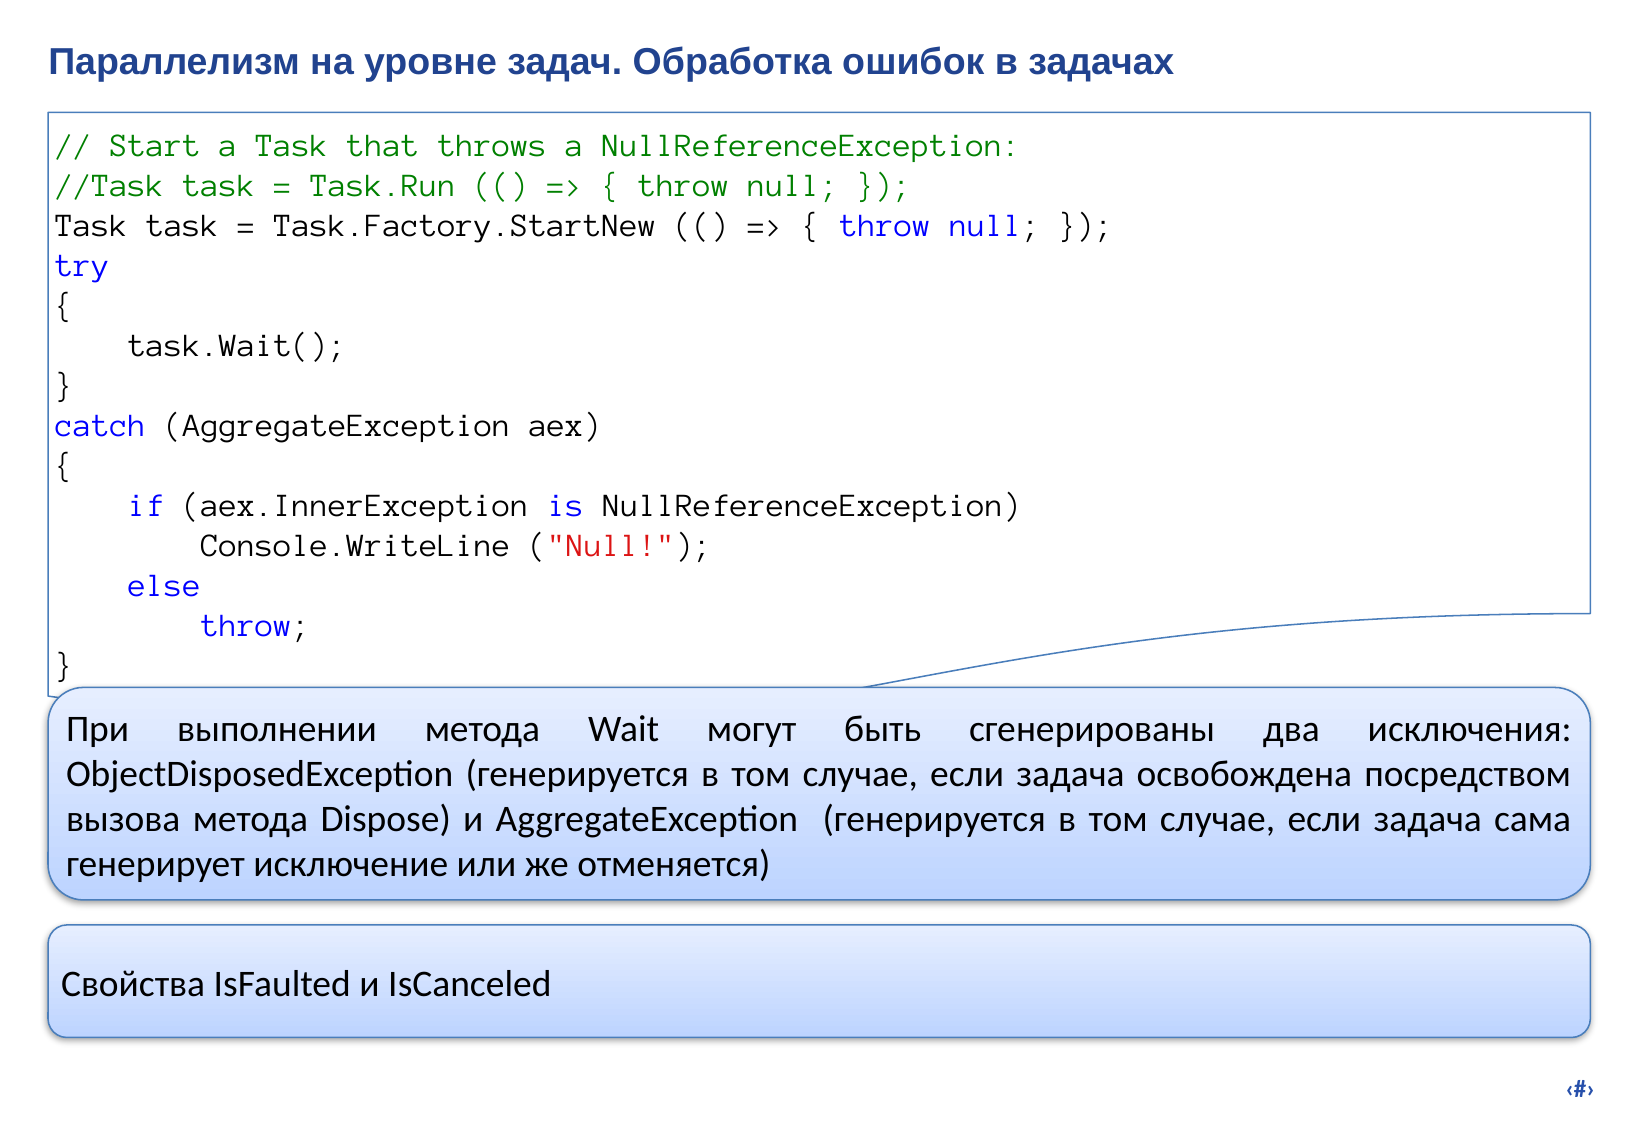

# Параллелизм на уровне задач. Обработка ошибок в задачах

// Start a Task that throws a NullReferenceException:
//Task task = Task.Run (() => { throw null; });
Task task = Task.Factory.StartNew (() => { throw null; });
try
{
    task.Wait();
}
catch (AggregateException aex)
{
    if (aex.InnerException is NullReferenceException)
        Console.WriteLine ("Null!");
    else
        throw;
}

При выполнении метода Wait могут быть сгенерированы два исключения: ObjectDisposedException (генерируется в том случае, если задача освобождена посредством вызова метода Dispose) и AggregateException  (генерируется в том случае, если задача сама генерирует исключение или же отменяется)

Свойства IsFaulted и IsCanceled